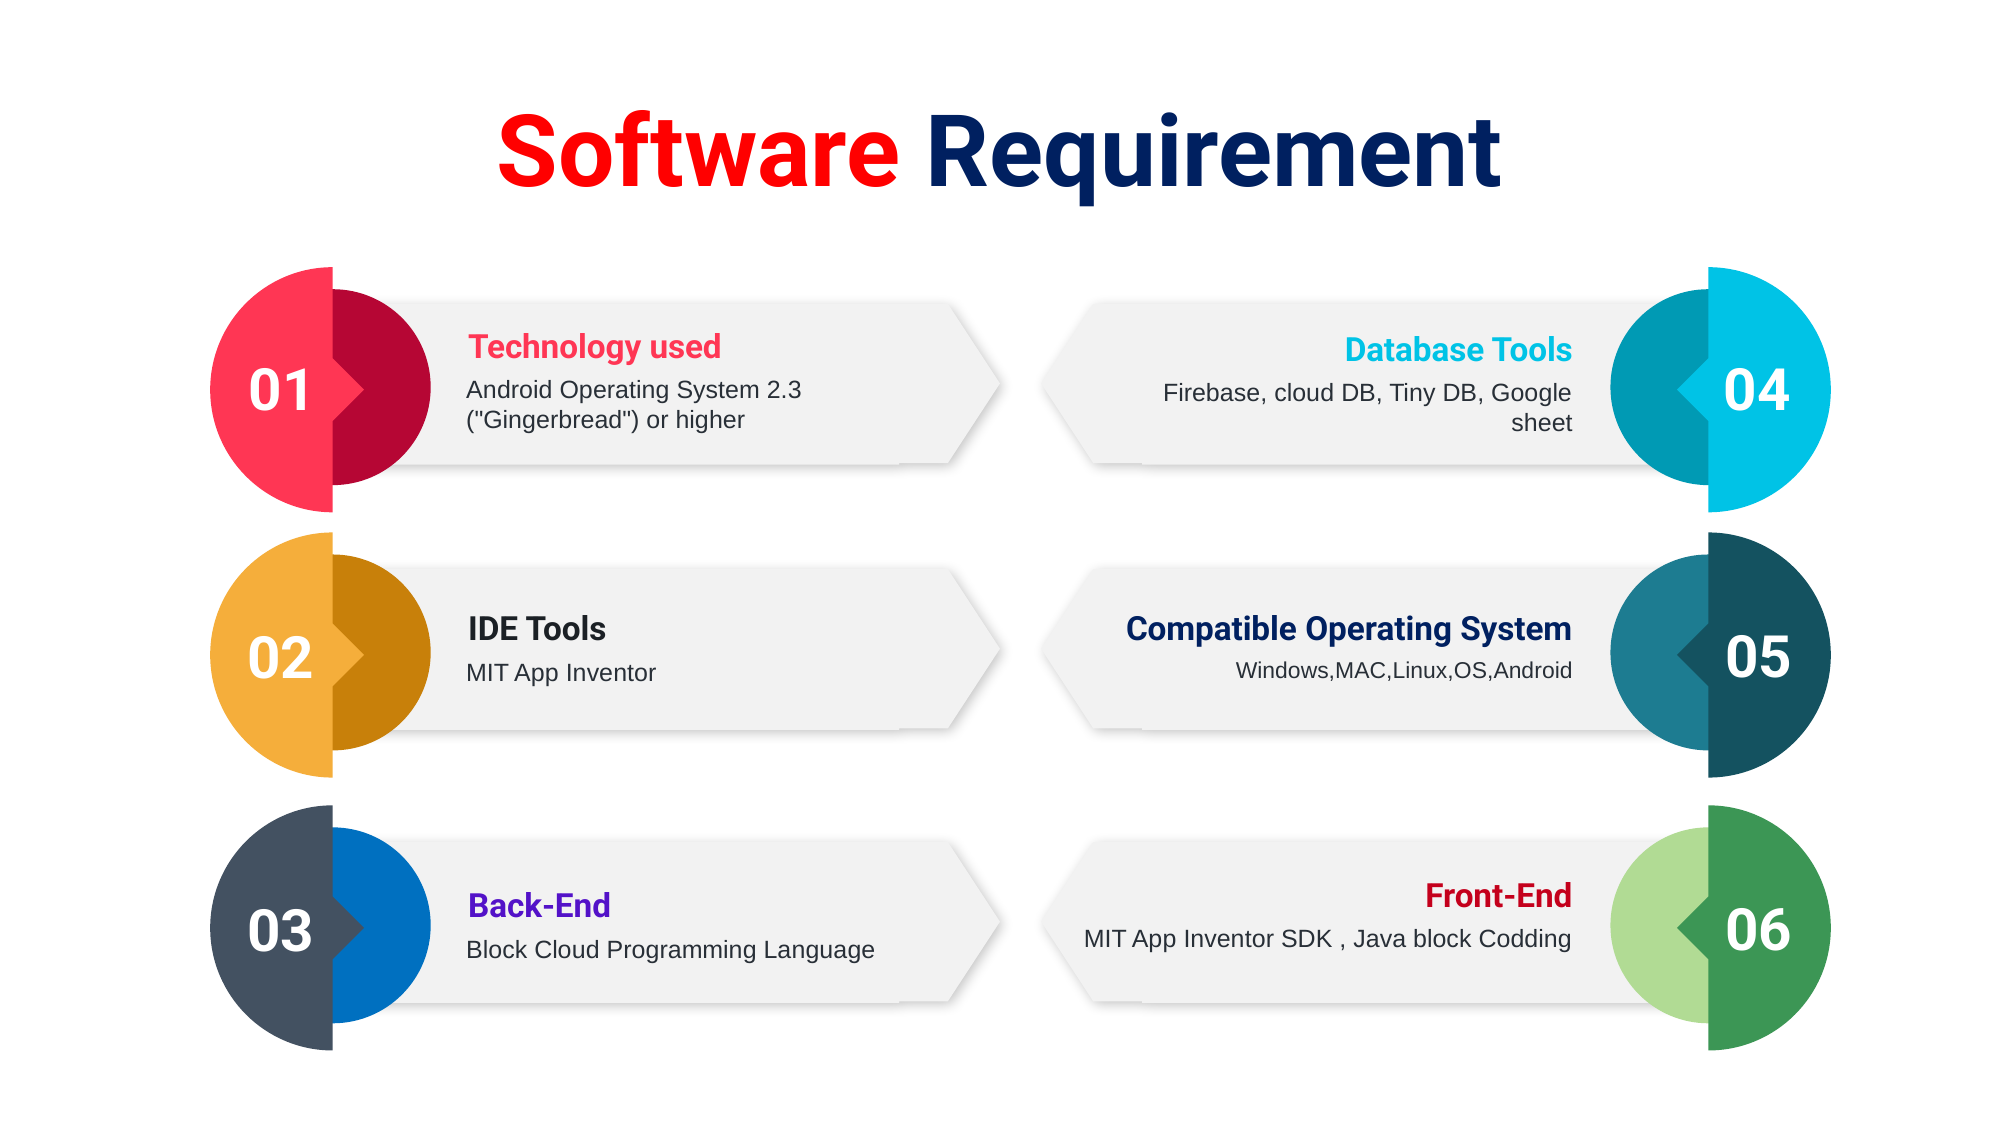

# Software Requirement

Technology used
Android Operating System 2.3 ("Gingerbread") or higher

Database Tools
Firebase, cloud DB, Tiny DB, Google sheet

01
04

IDE Tools
MIT App Inventor
Compatible Operating System
Windows,MAC,Linux,OS,Android
05
02

Front-End
MIT App Inventor SDK , Java block Codding
Back-End
Block Cloud Programming Language
06
03